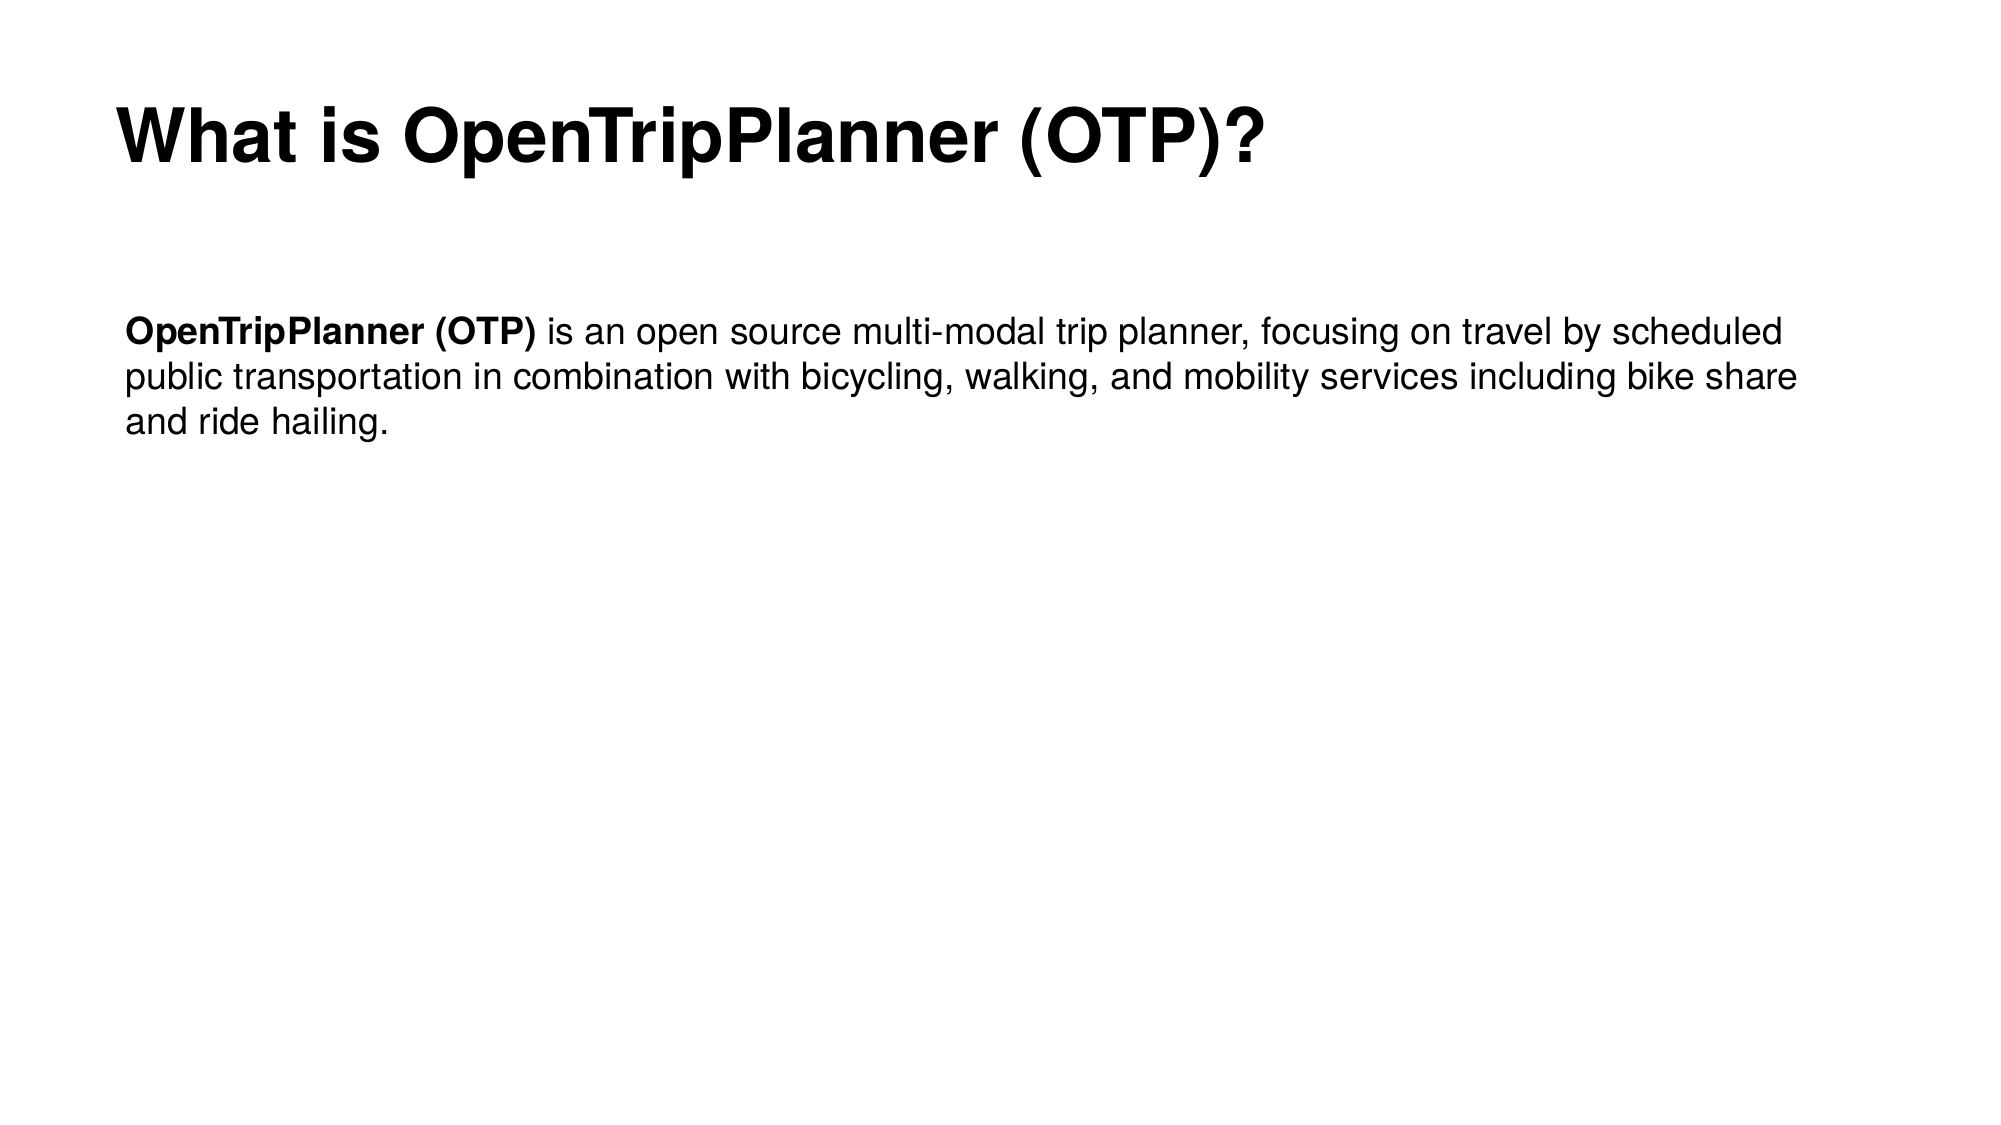

# What is OpenTripPlanner (OTP)?
OpenTripPlanner (OTP) is an open source multi-modal trip planner, focusing on travel by scheduled public transportation in combination with bicycling, walking, and mobility services including bike share and ride hailing.